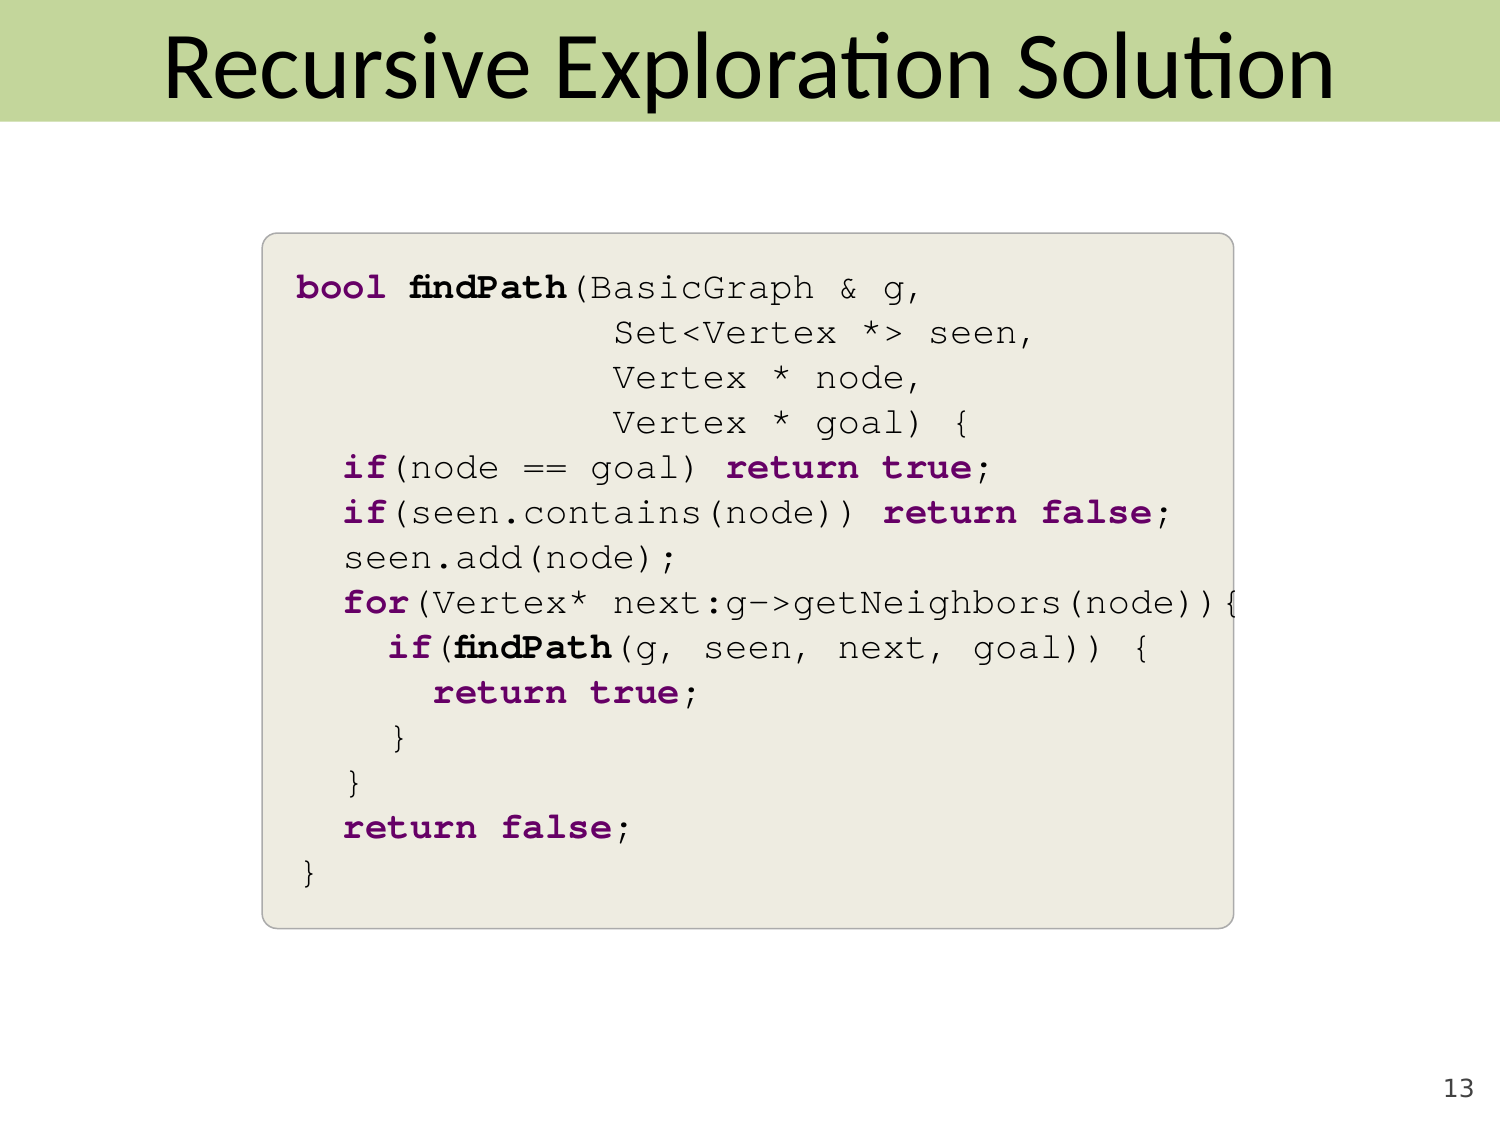

Recursive Exploration Solution

bool findPath(BasicGraph & g,
              Set<Vertex *> seen,
              Vertex * node,
              Vertex * goal) {
  if(node == goal) return true;
  if(seen.contains(node)) return false;
  seen.add(node);
  for(Vertex* next:g->getNeighbors(node)){
    if(findPath(g, seen, next, goal)) {
      return true;
    }
  }
  return false;
}